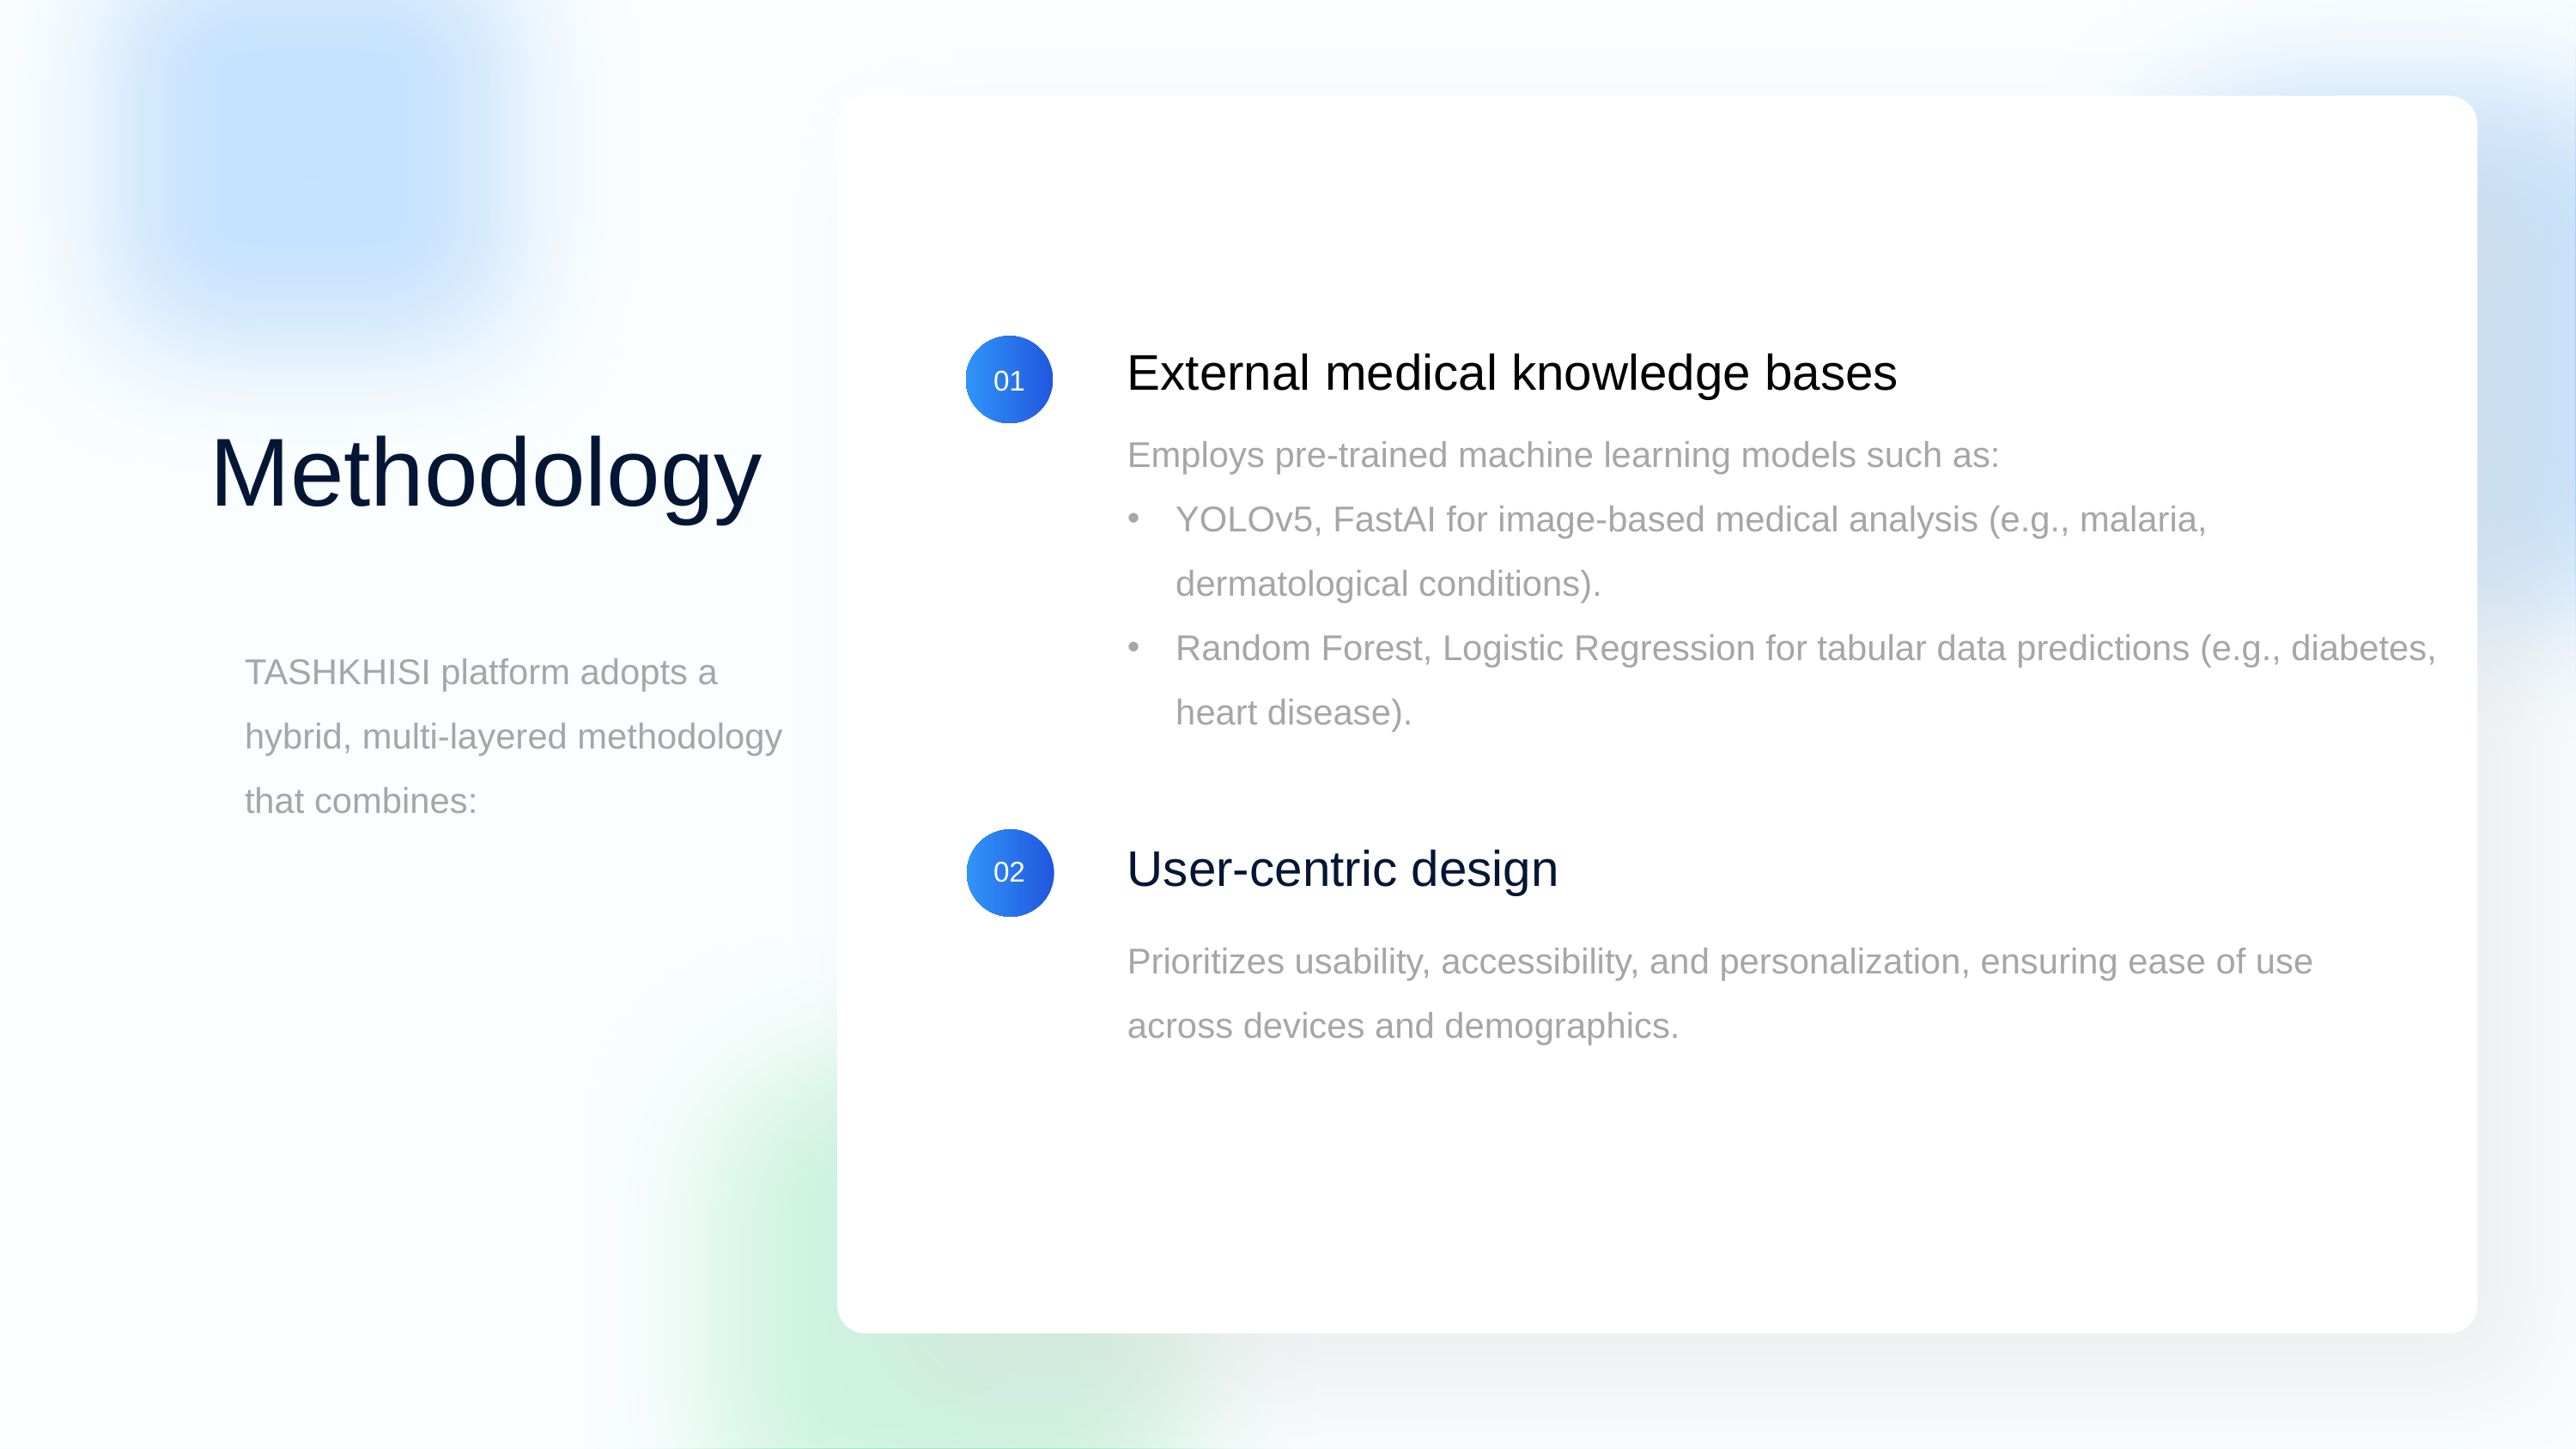

External medical knowledge bases

01
Methodology
Employs pre-trained machine learning models such as:
YOLOv5, FastAI for image-based medical analysis (e.g., malaria, dermatological conditions).
Random Forest, Logistic Regression for tabular data predictions (e.g., diabetes, heart disease).
TASHKHISI platform adopts a hybrid, multi-layered methodology that combines:

02
User-centric design
Prioritizes usability, accessibility, and personalization, ensuring ease of use across devices and demographics.